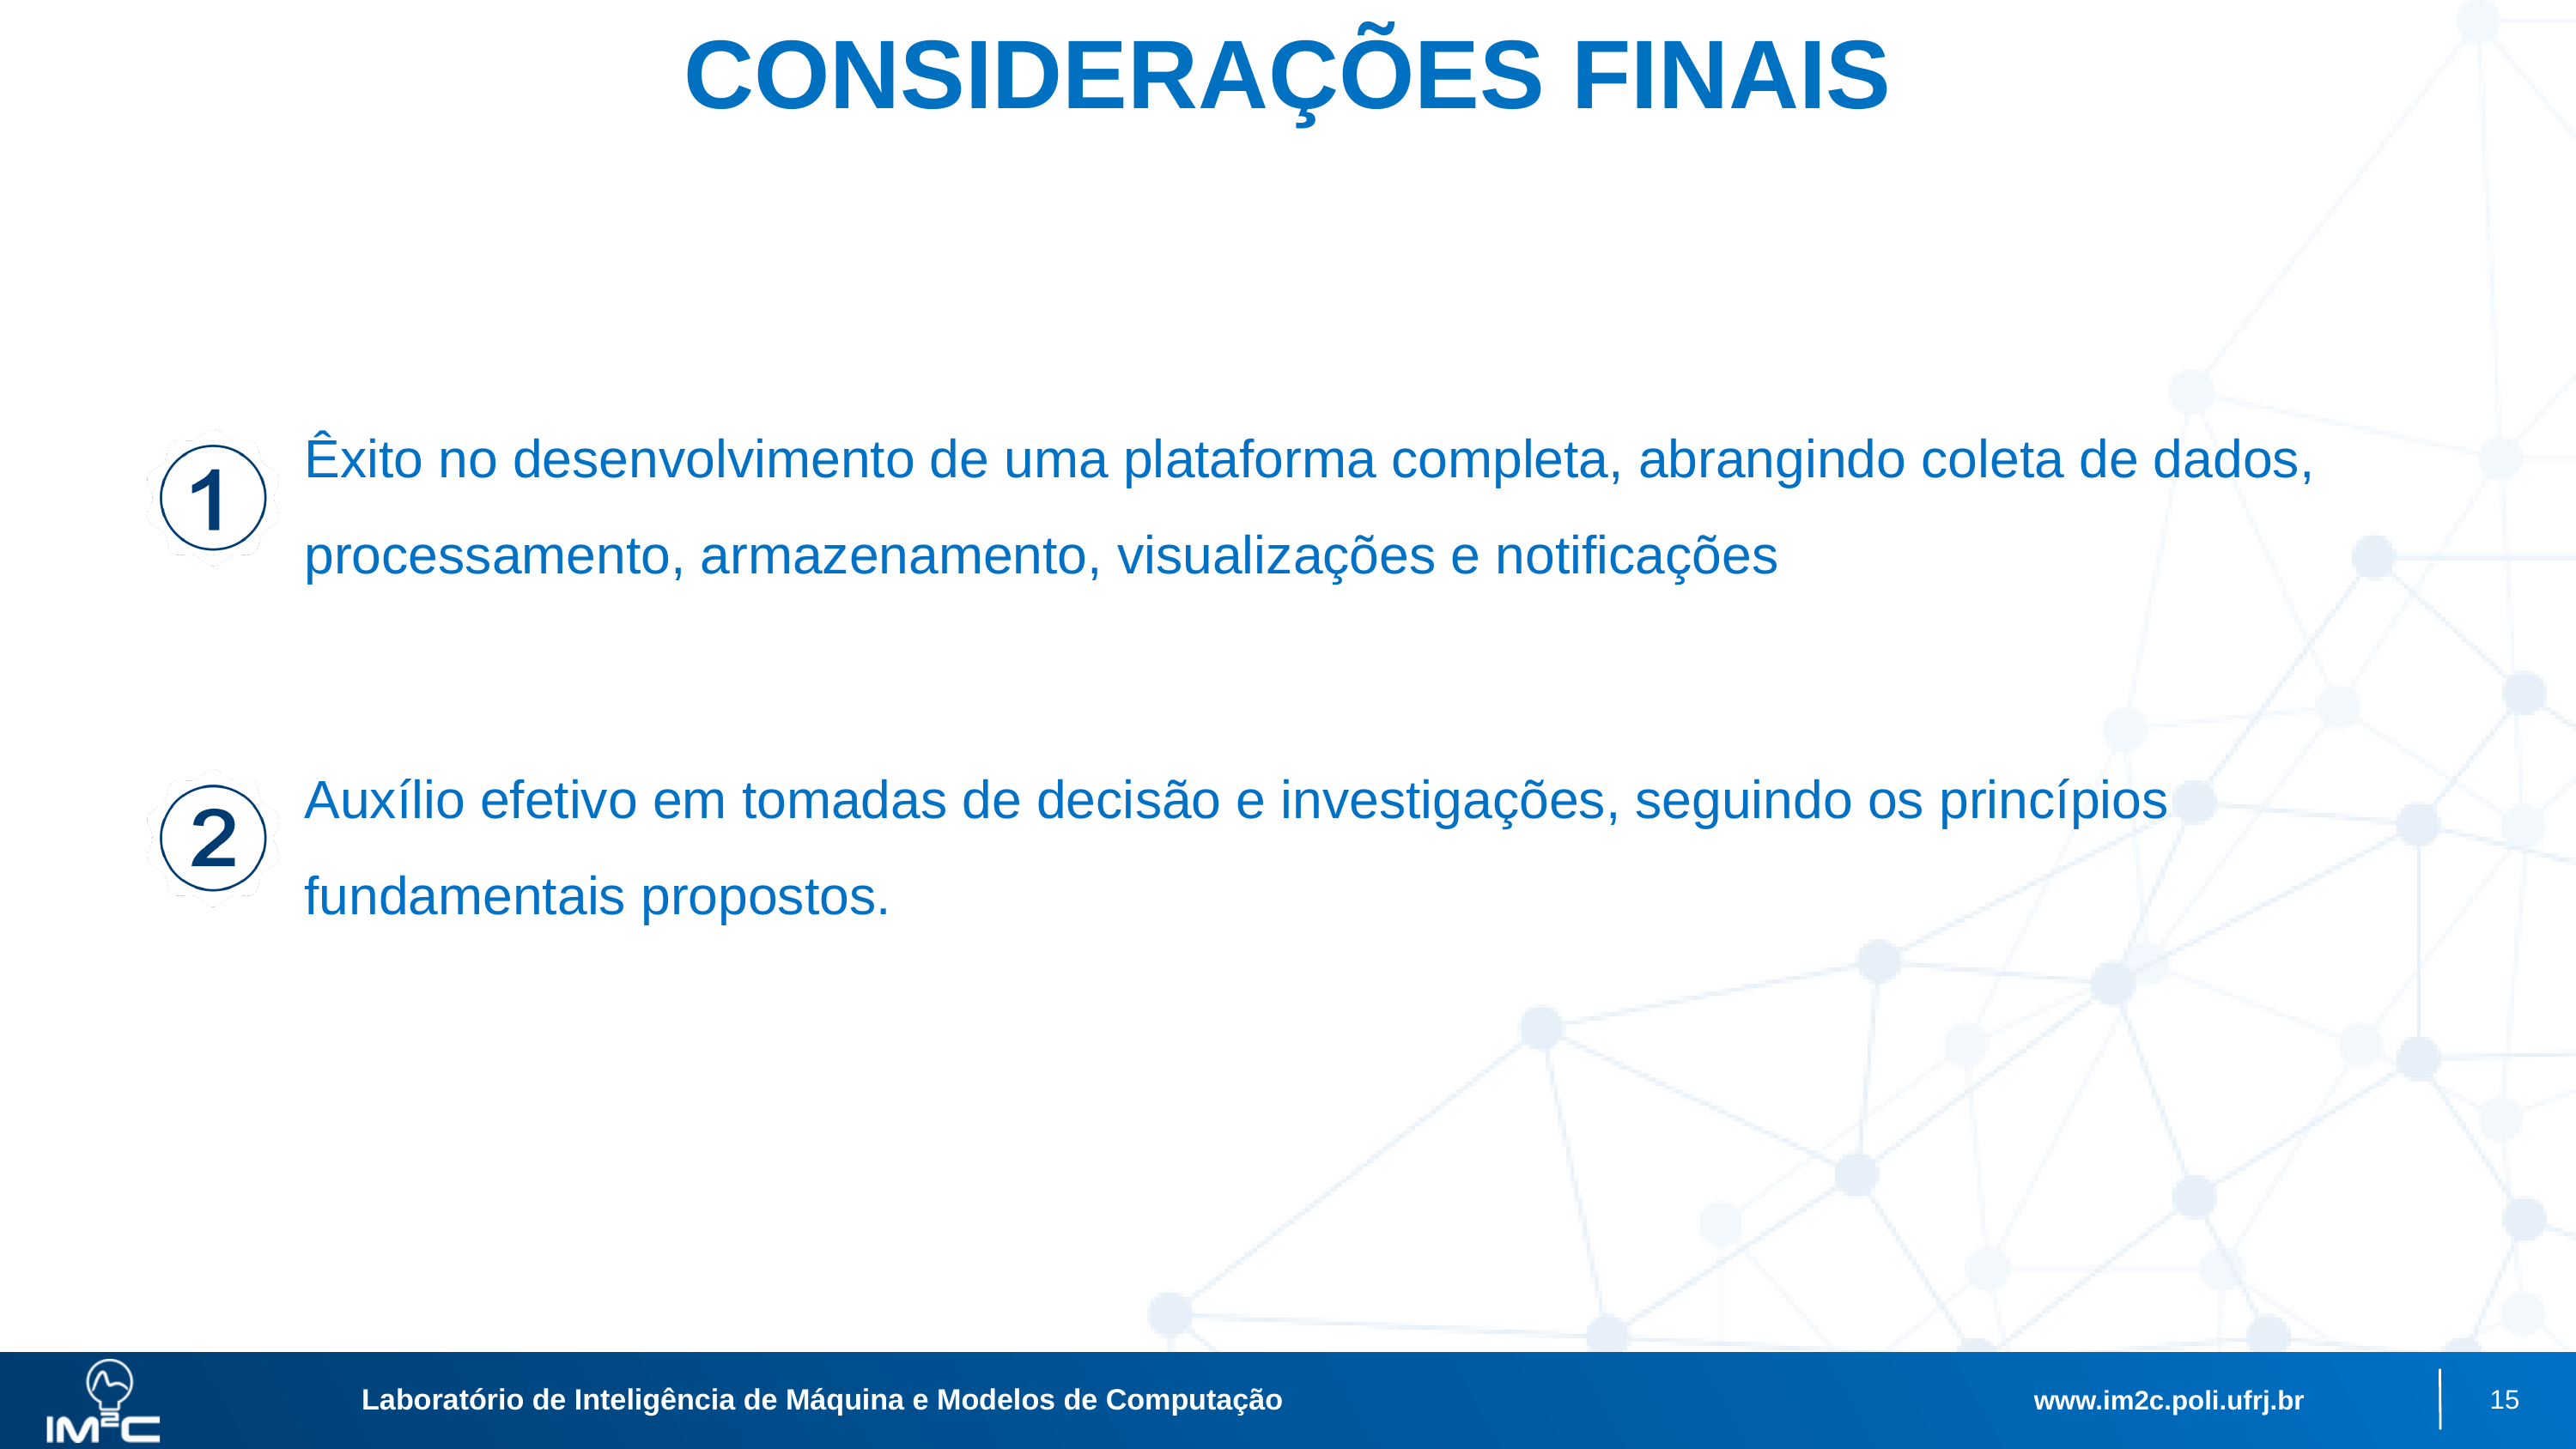

CONSIDERAÇÕES FINAIS
Êxito no desenvolvimento de uma plataforma completa, abrangindo coleta de dados, processamento, armazenamento, visualizações e notificações

Auxílio efetivo em tomadas de decisão e investigações, seguindo os princípios fundamentais propostos.

Laboratório de Inteligência de Máquina e Modelos de Computação

www.im2c.poli.ufrj.br

15

Laboratório de Inteligência de Máquina e Modelos de Computação

www.im2c.poli.ufrj.br

<number>